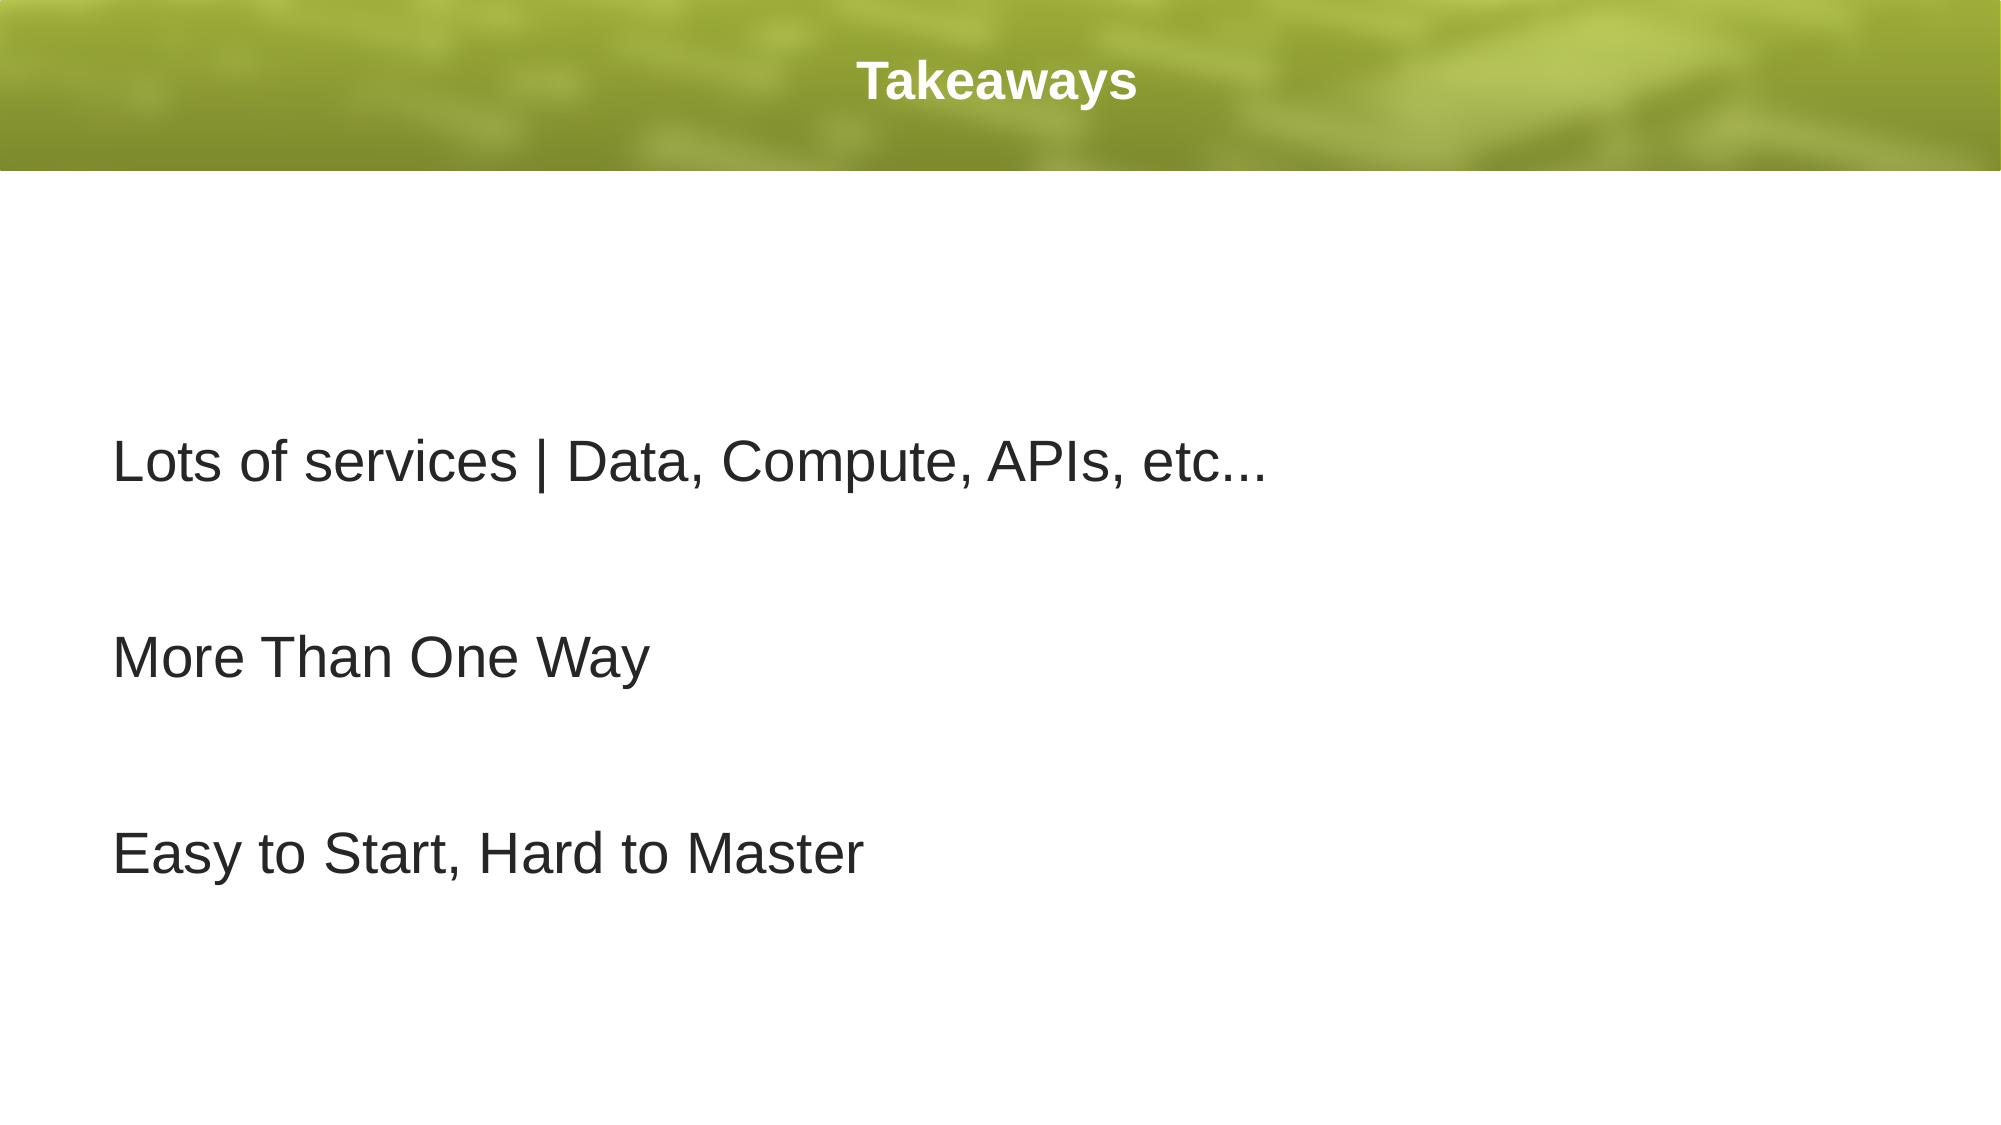

# Takeaways
Lots of services | Data, Compute, APIs, etc...

More Than One Way

Easy to Start, Hard to Master